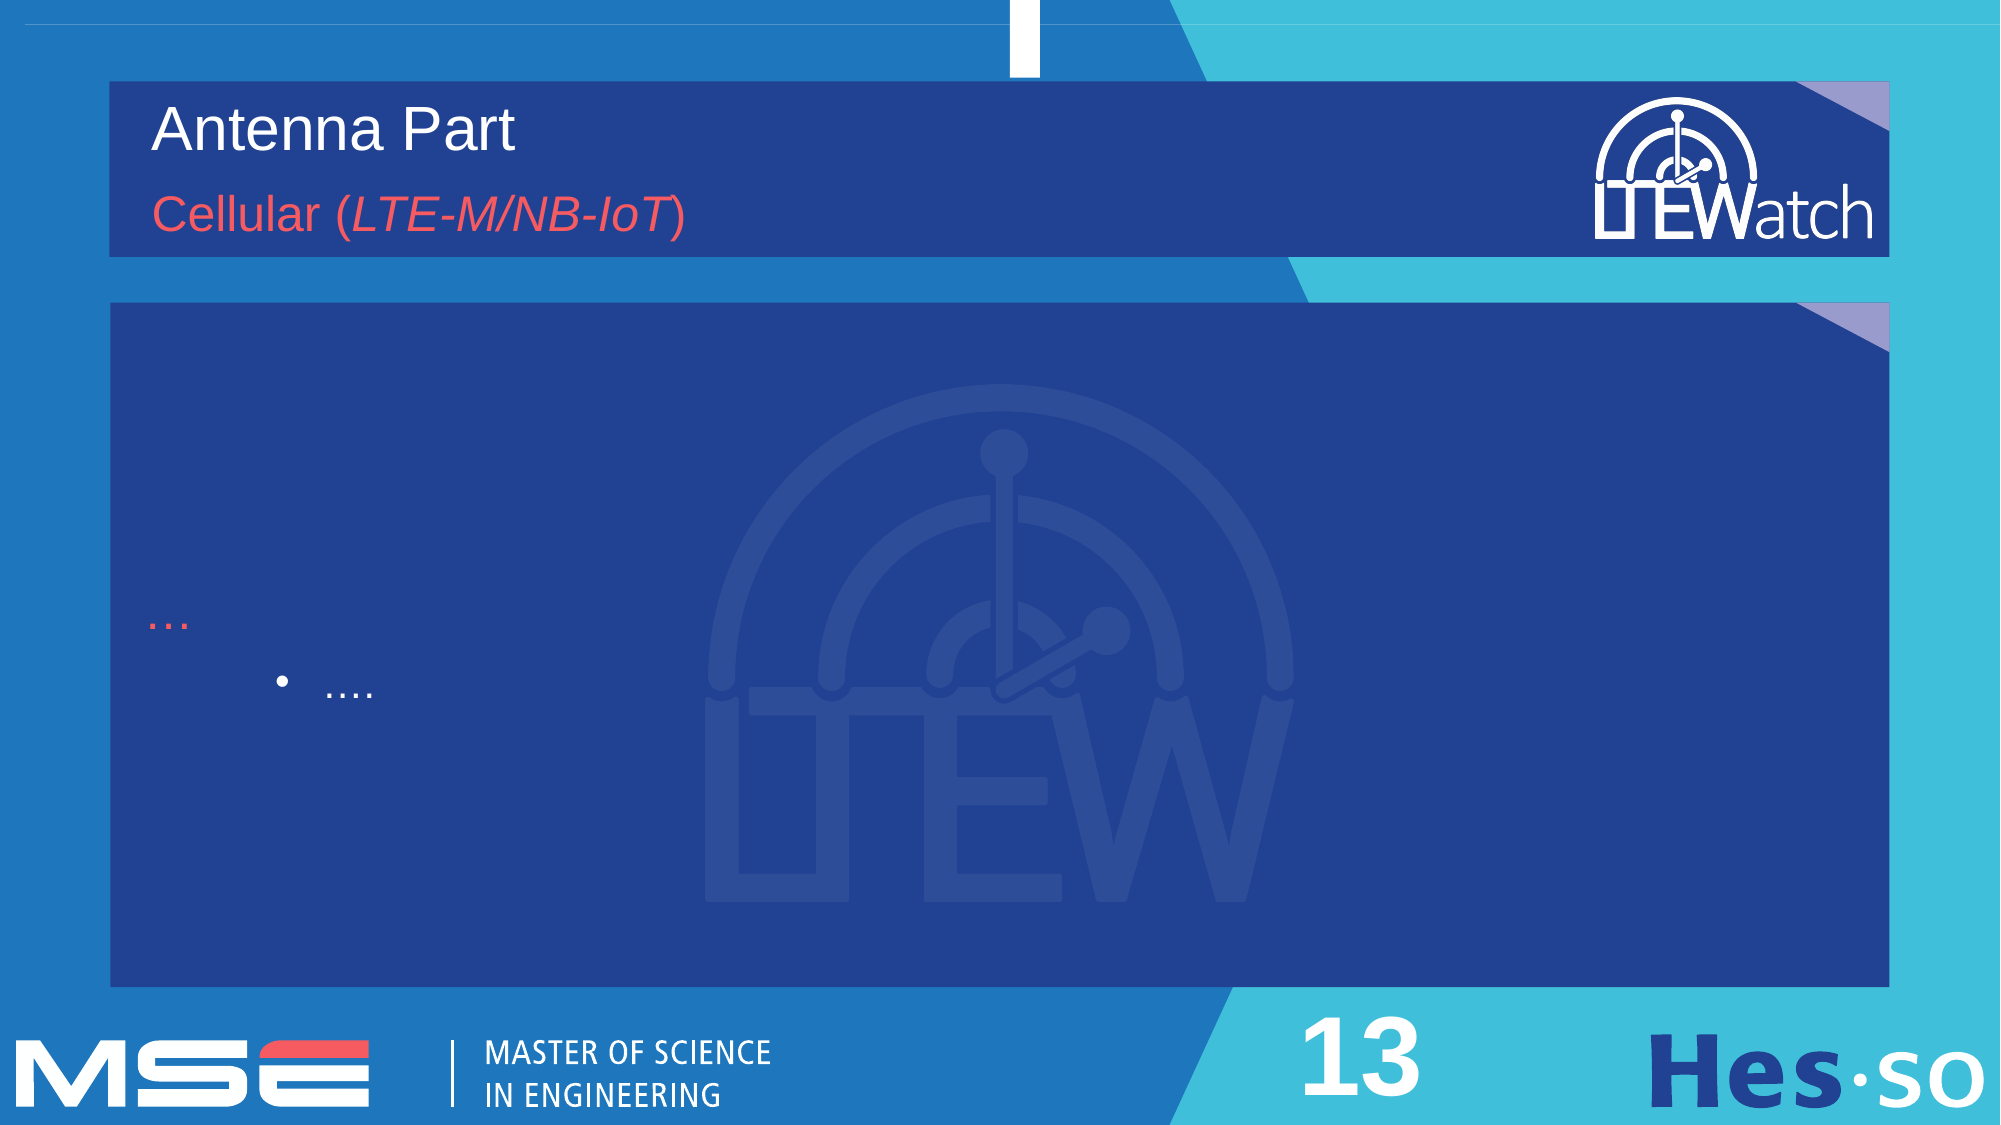

Antenna Part
Cellular (LTE-M/NB-IoT)
…
….
13